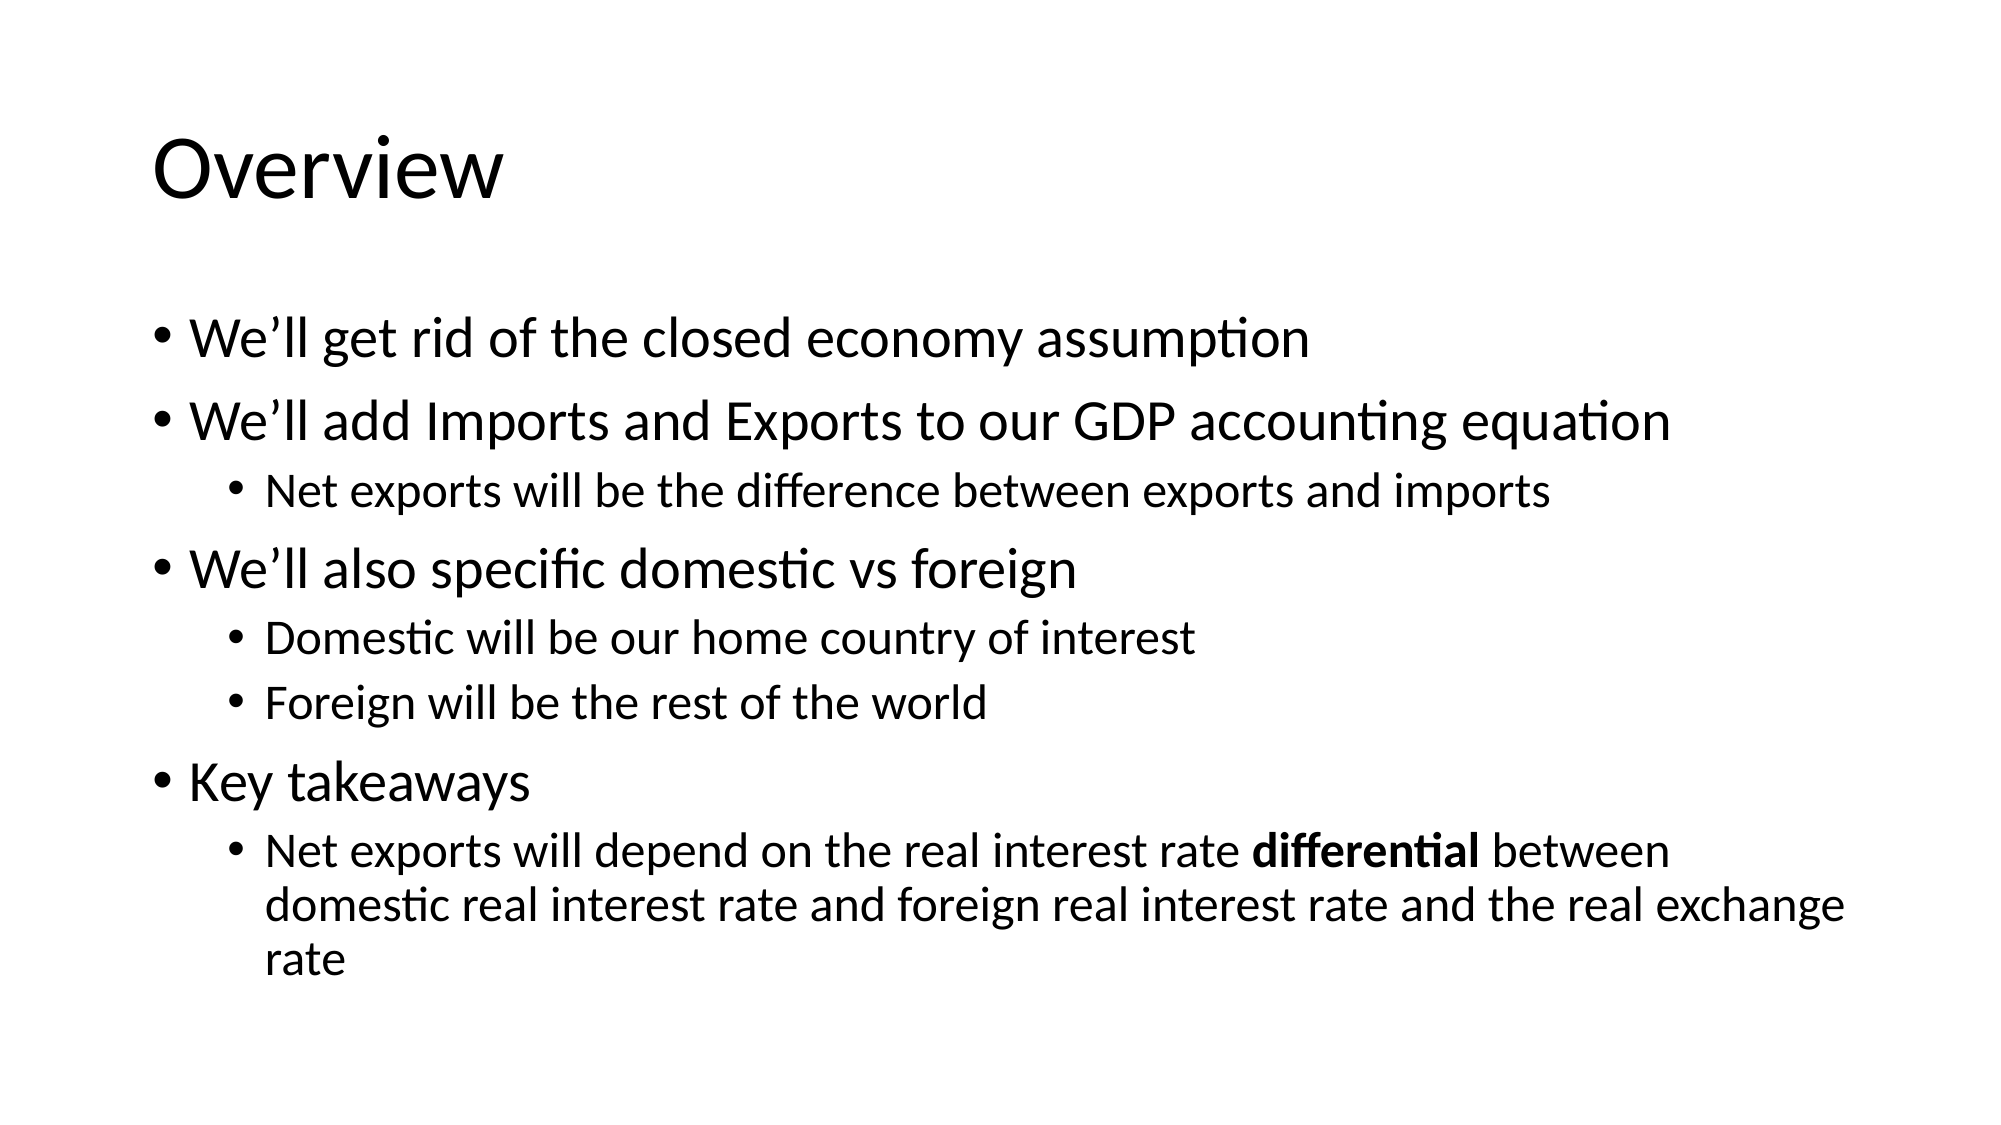

# Overview
We’ll get rid of the closed economy assumption
We’ll add Imports and Exports to our GDP accounting equation
Net exports will be the difference between exports and imports
We’ll also specific domestic vs foreign
Domestic will be our home country of interest
Foreign will be the rest of the world
Key takeaways
Net exports will depend on the real interest rate differential between domestic real interest rate and foreign real interest rate and the real exchange rate